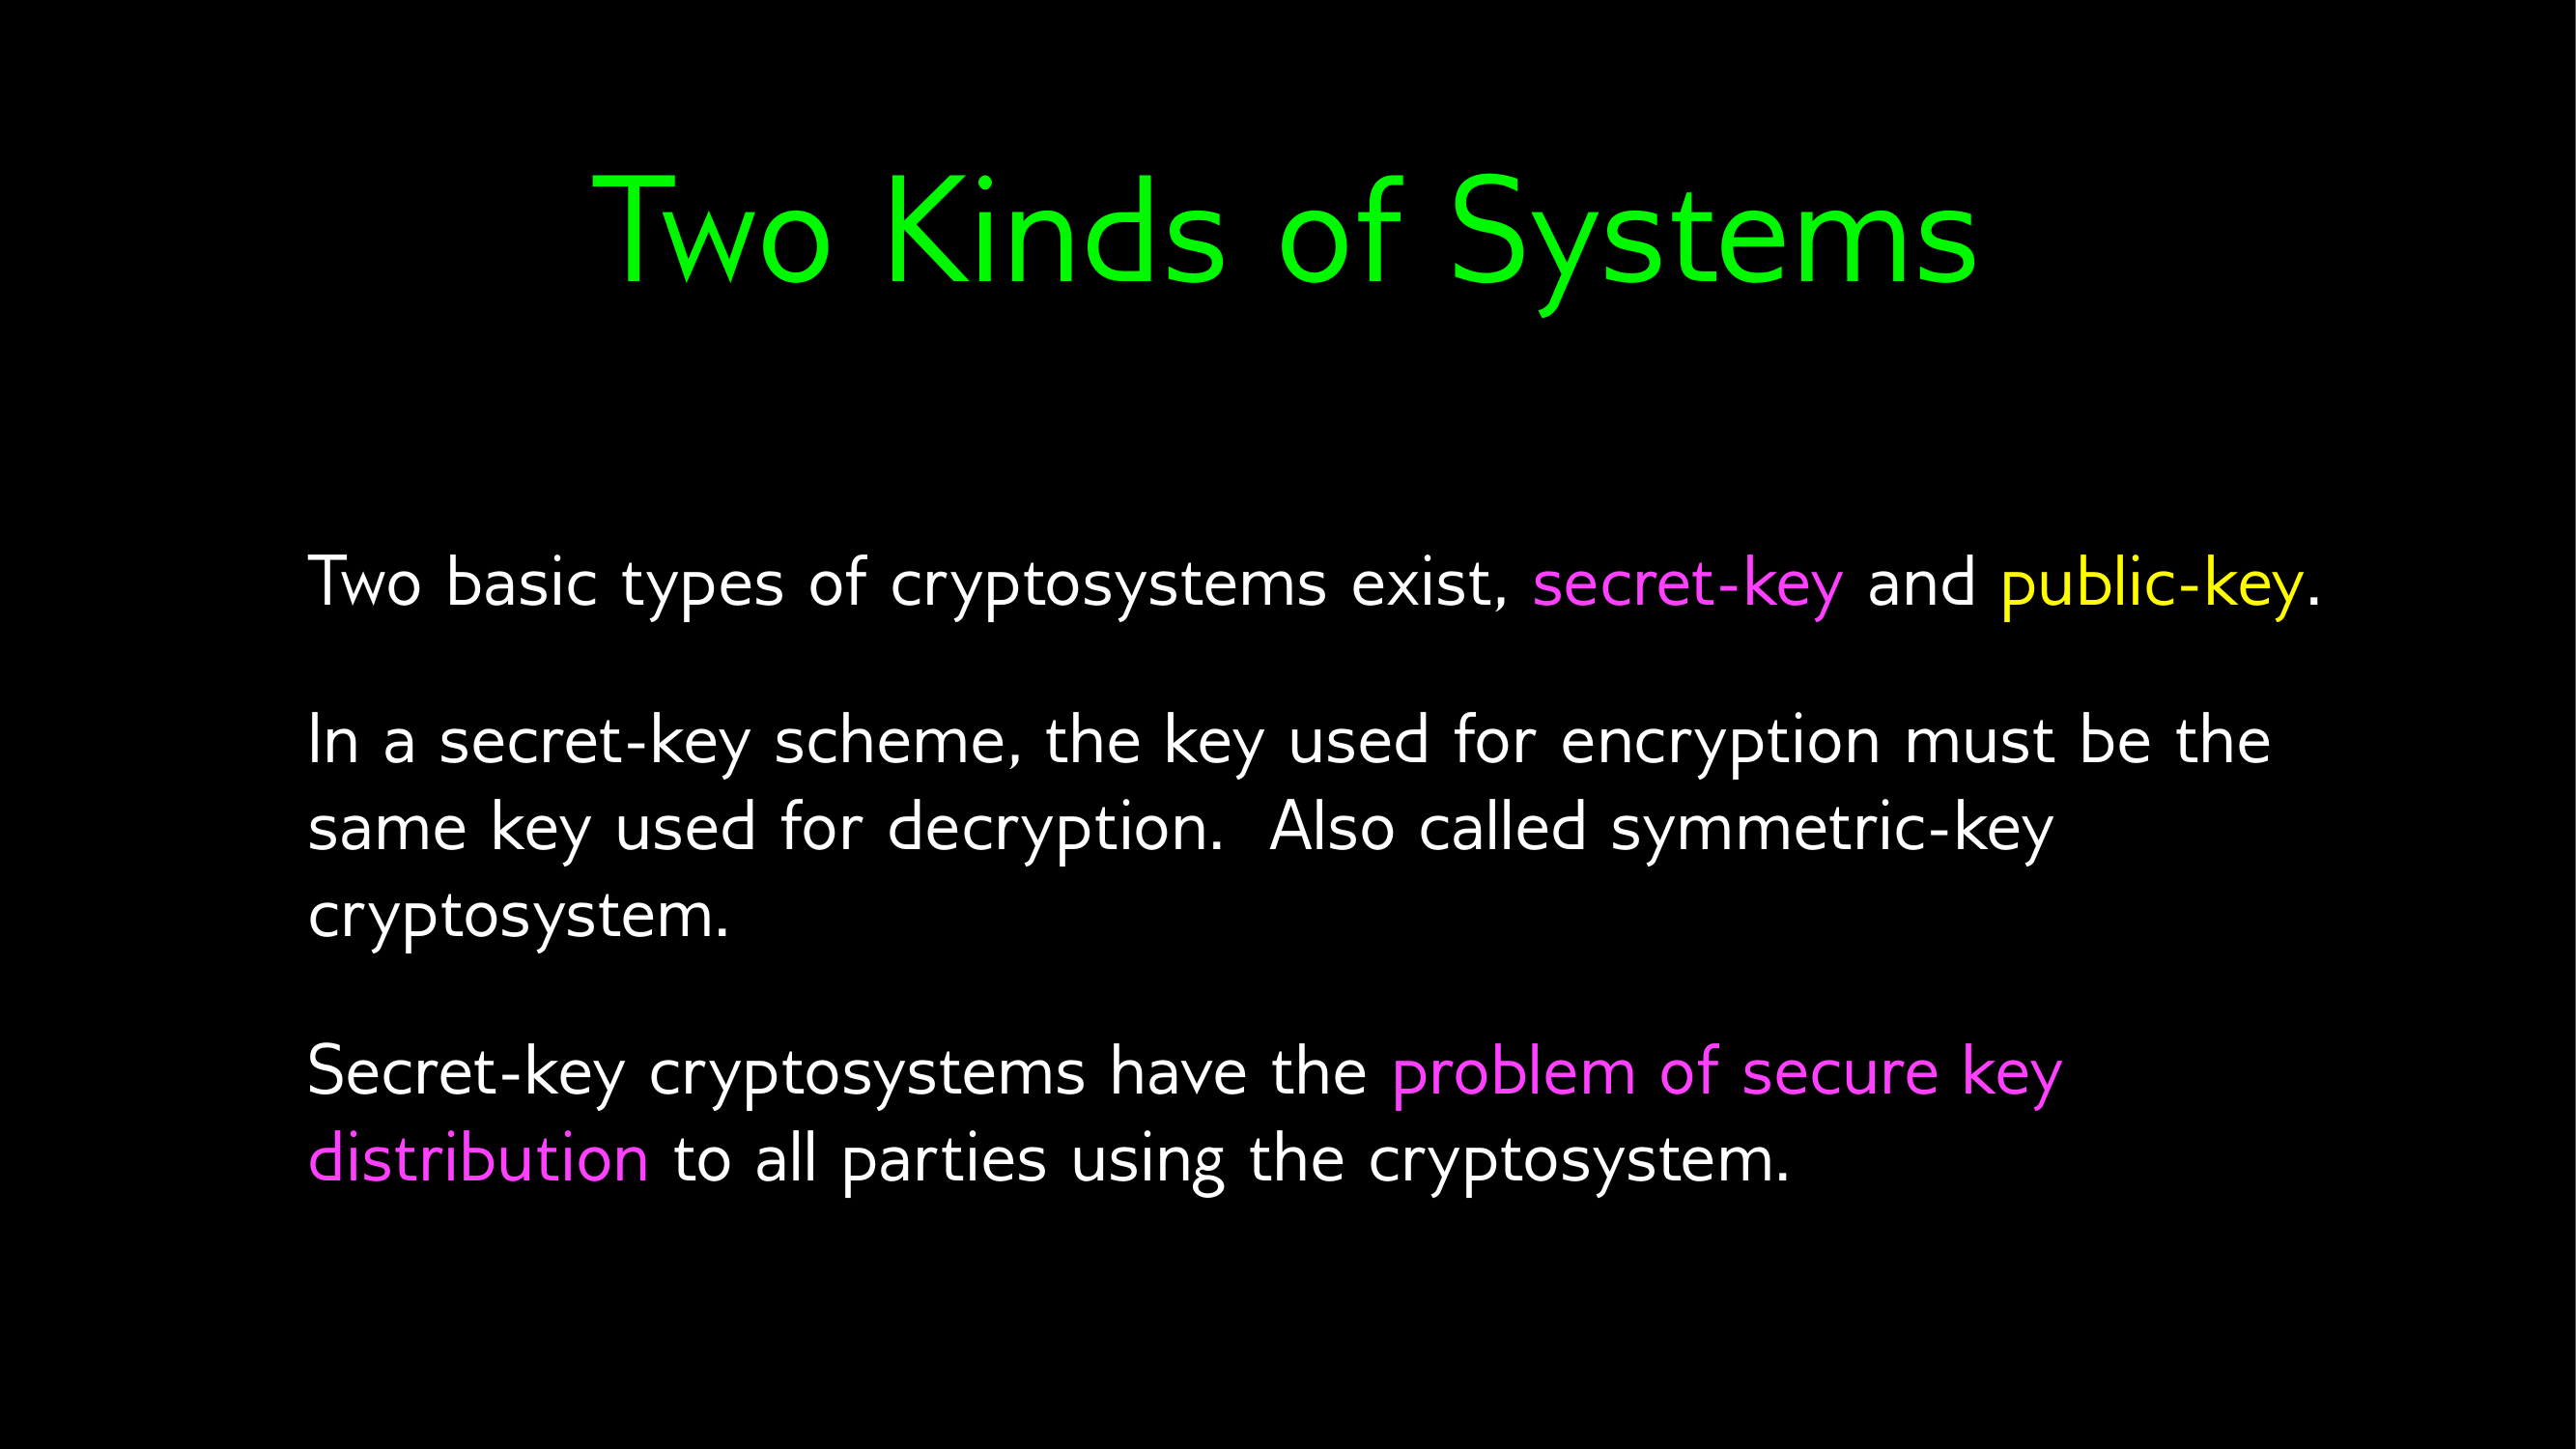

# Two Kinds of Systems
Two basic types of cryptosystems exist, secret-key and public-key.
In a secret-key scheme, the key used for encryption must be the same key used for decryption.  Also called symmetric-key cryptosystem.
Secret-key cryptosystems have the problem of secure key distribution to all parties using the cryptosystem.